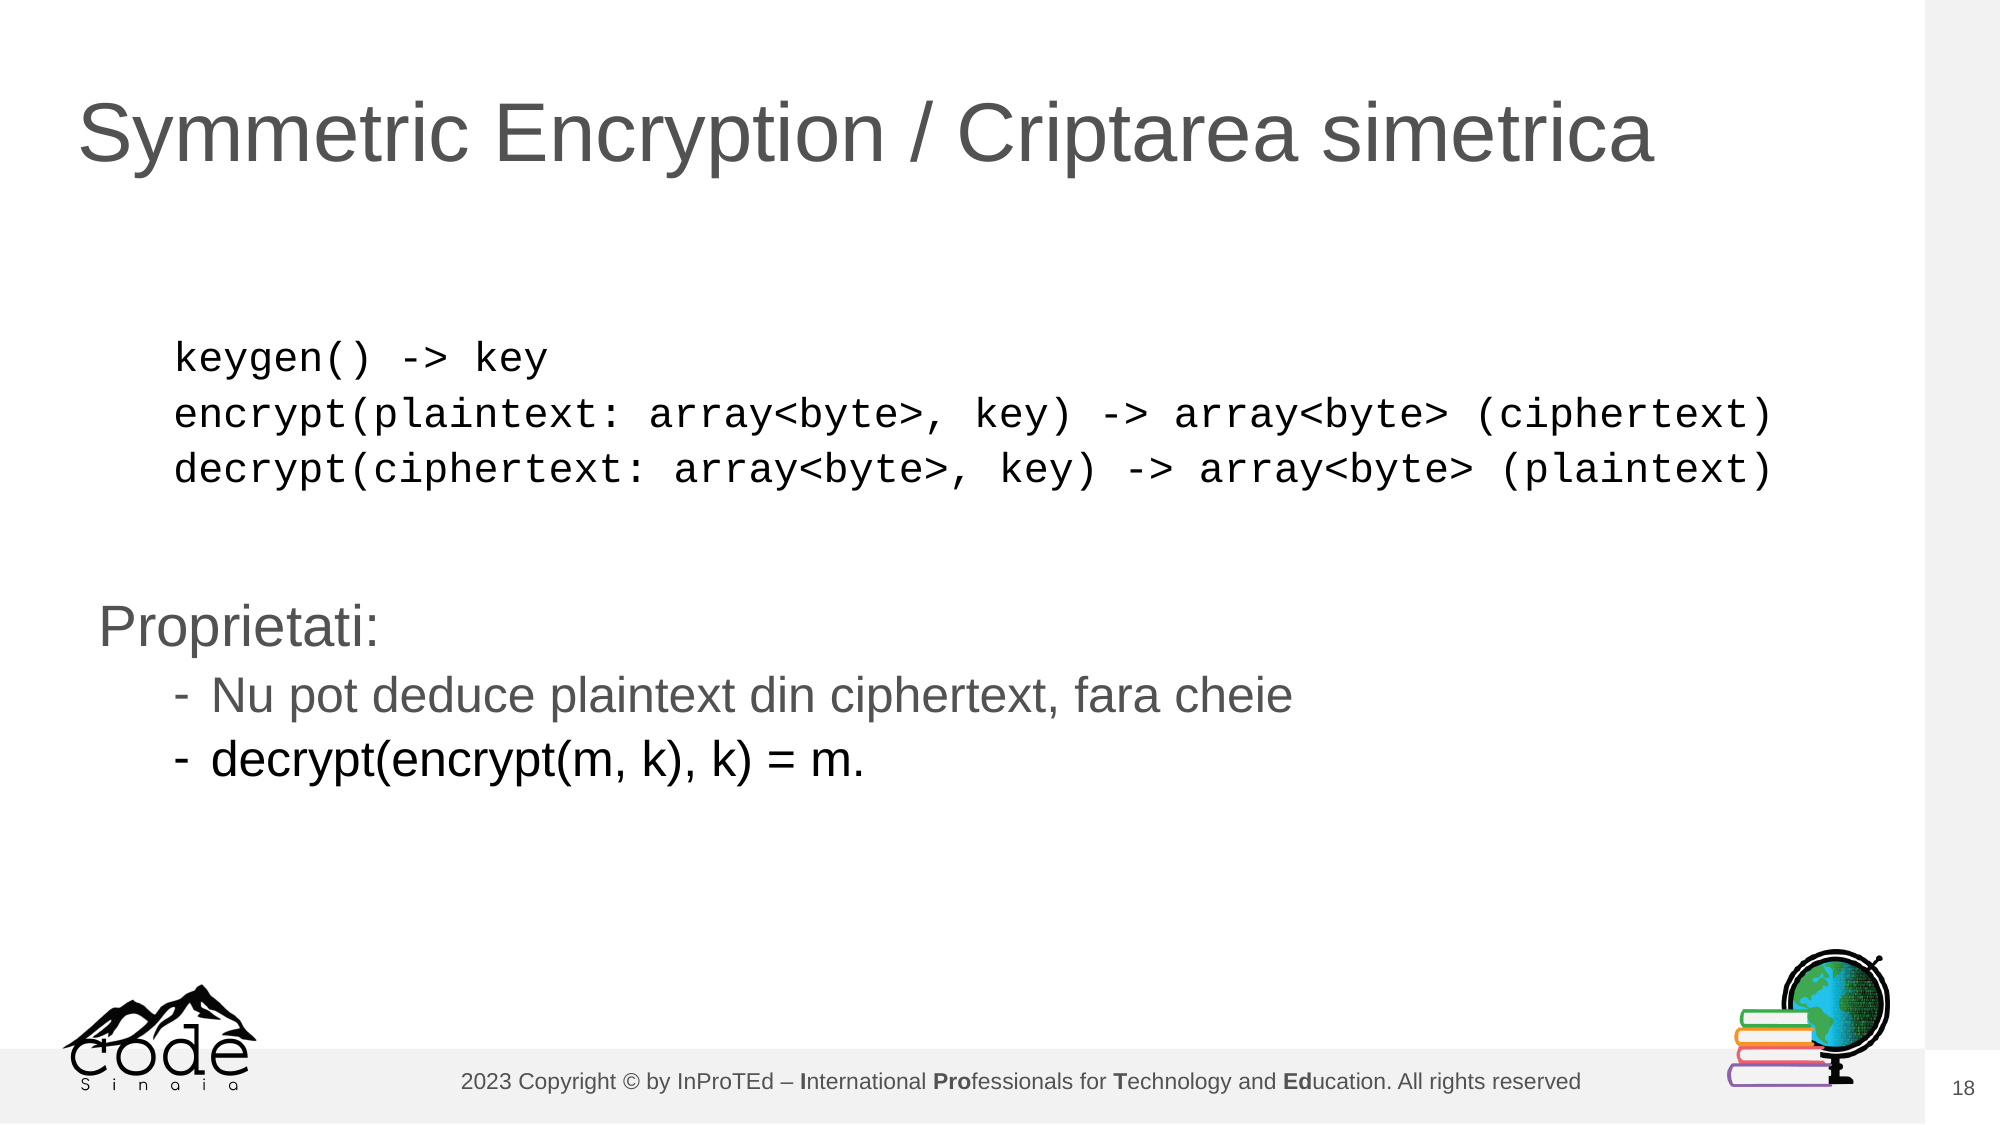

# Symmetric Encryption / Criptarea simetrica
keygen() -> key
encrypt(plaintext: array<byte>, key) -> array<byte> (ciphertext)
decrypt(ciphertext: array<byte>, key) -> array<byte> (plaintext)

Proprietati:
Nu pot deduce plaintext din ciphertext, fara cheie
decrypt(encrypt(m, k), k) = m.